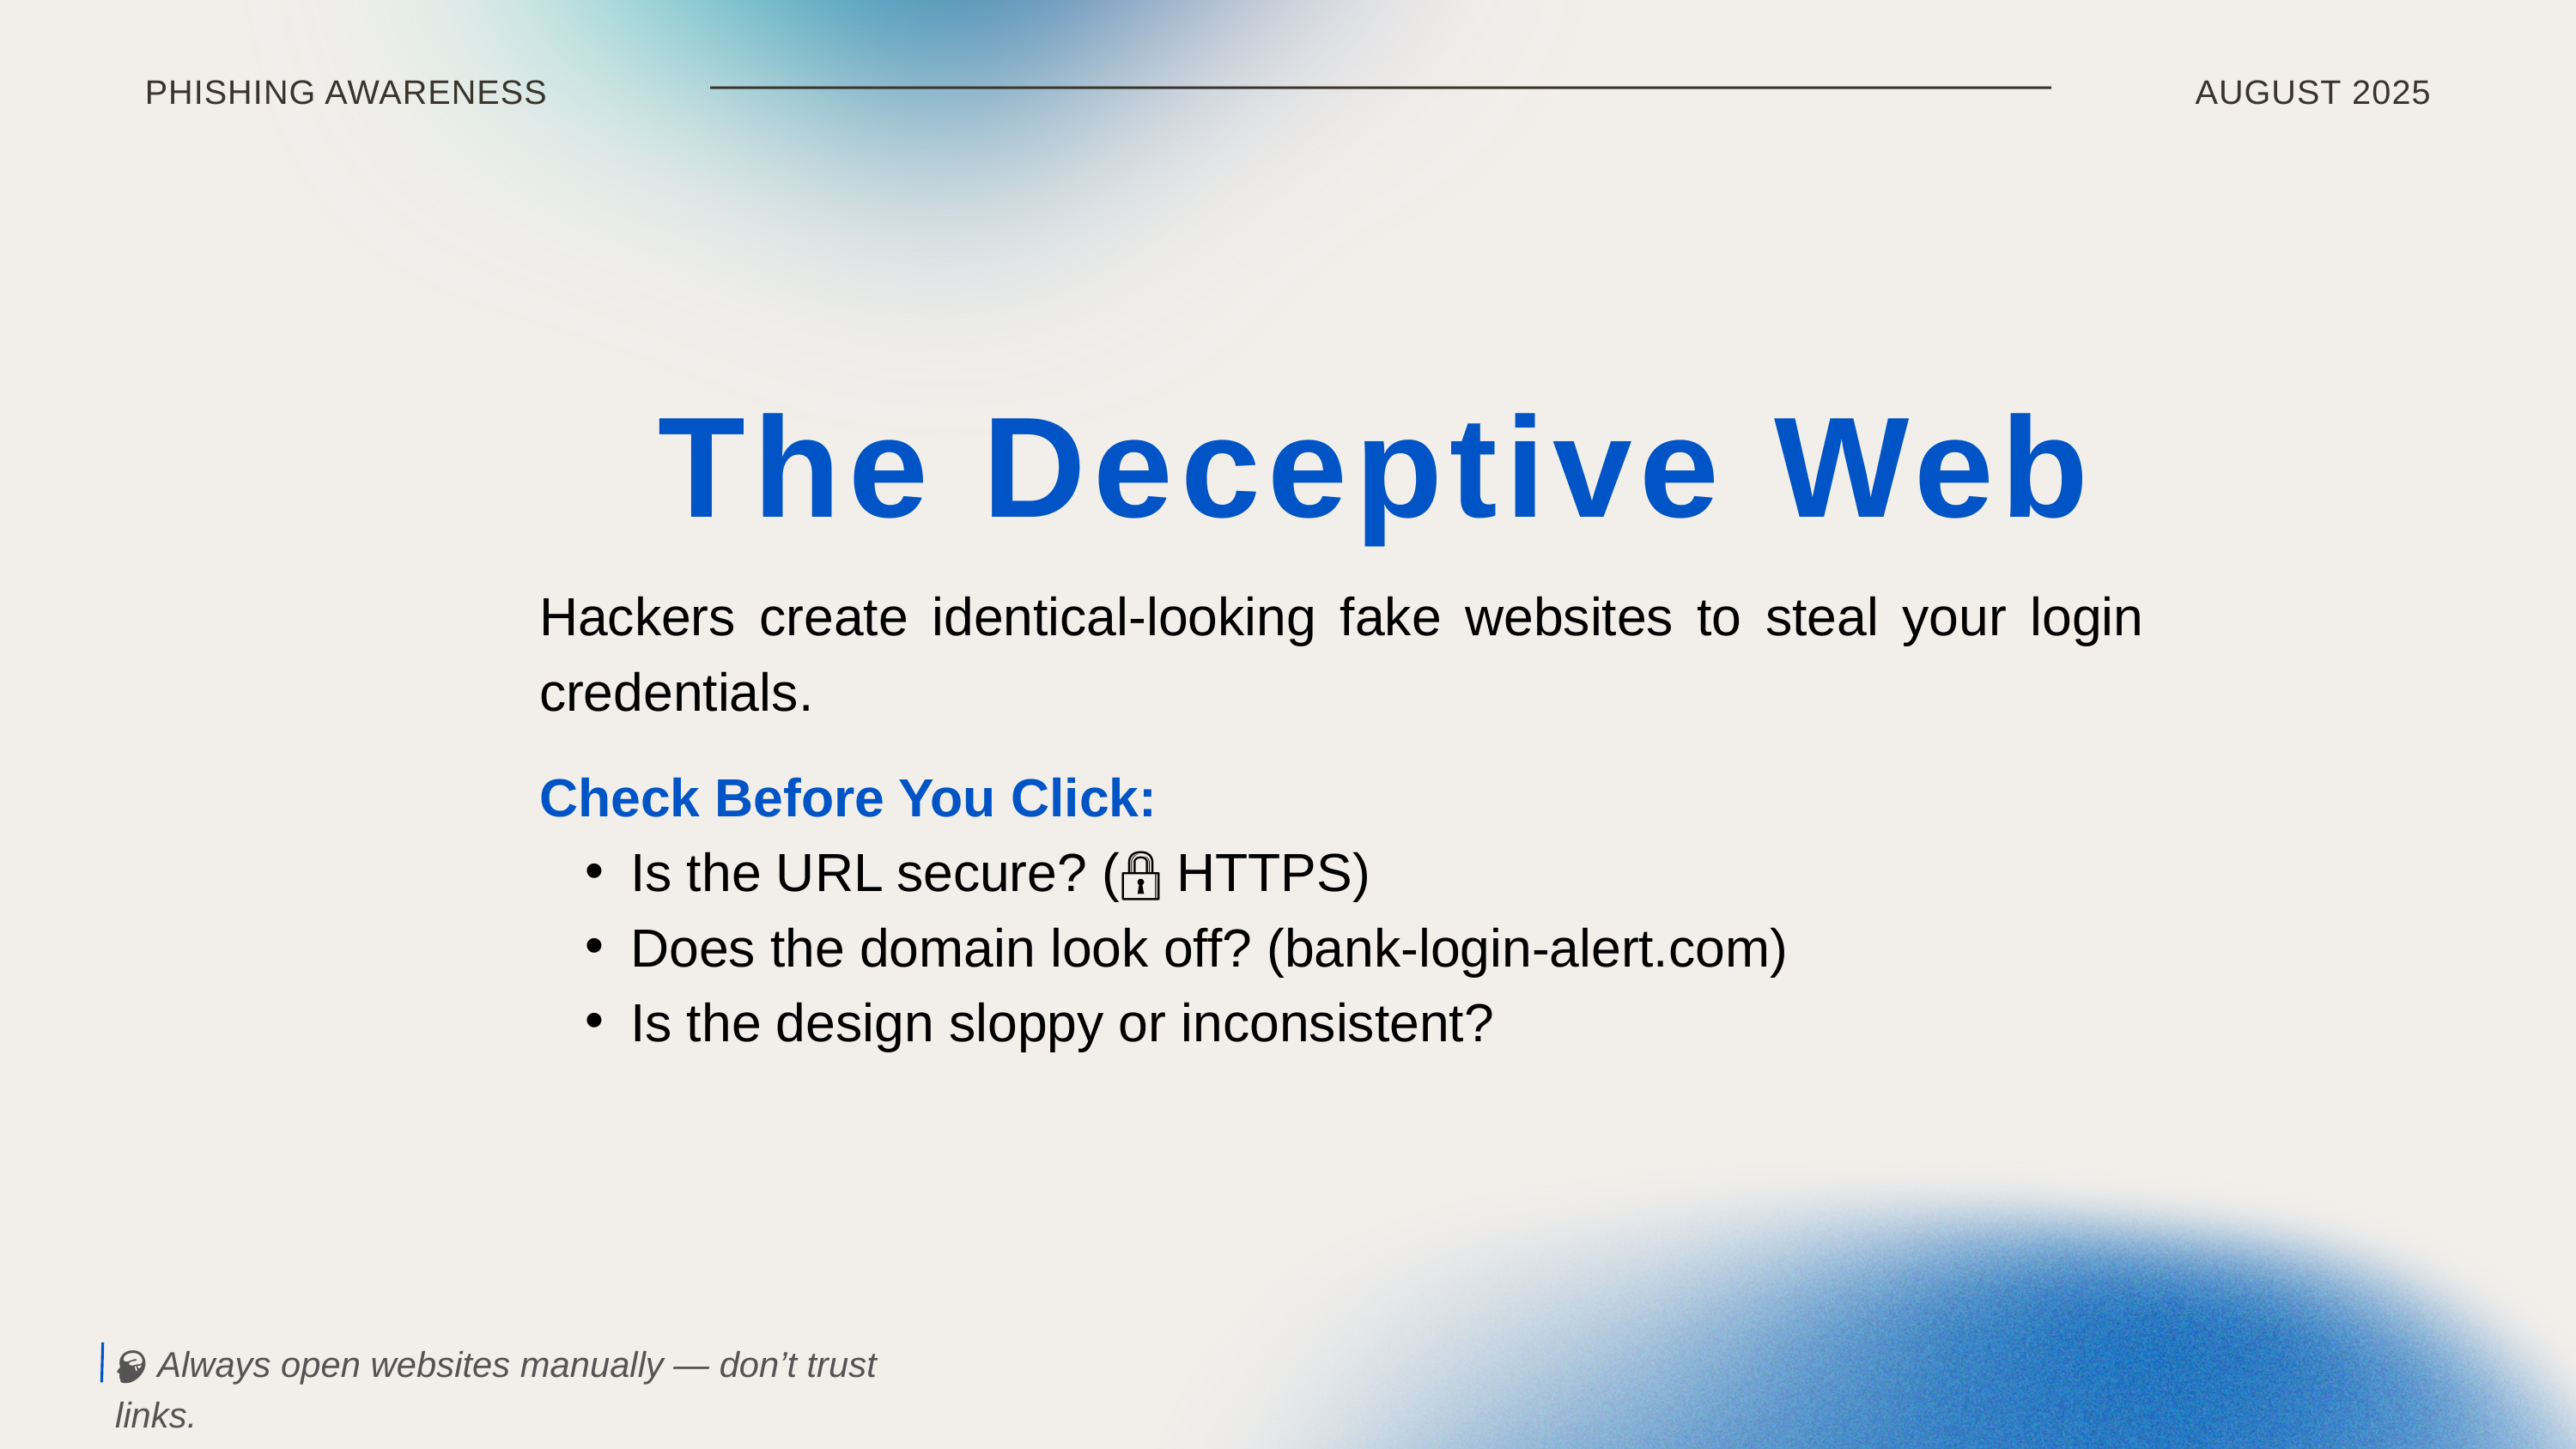

PHISHING AWARENESS
AUGUST 2025

The Deceptive Web
Hackers create identical-looking fake websites to steal your login credentials.
Check Before You Click:
Is the URL secure? (🔒 HTTPS)
Does the domain look off? (bank-login-alert.com)
Is the design sloppy or inconsistent?

🧠 Always open websites manually — don’t trust links.